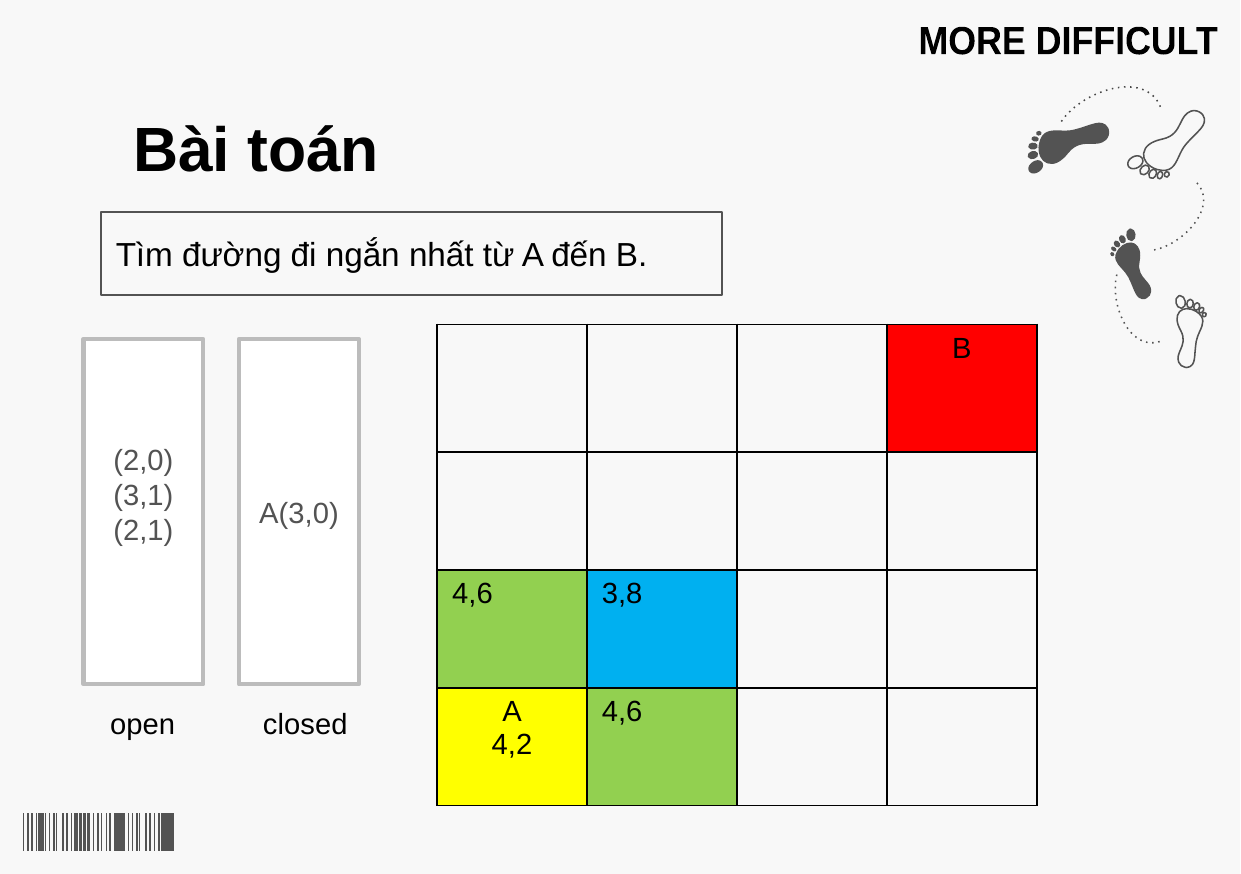

MORE DIFFICULT

# Bài toán
Tìm đường đi ngắn nhất từ A đến B.
|  |  |  | B |
| --- | --- | --- | --- |
|  |  |  |  |
| 4,6 | 3,8 |  |  |
| A 4,2 | 4,6 |  |  |
(2,0)
(3,1)
(2,1)

A(3,0)
closed
open